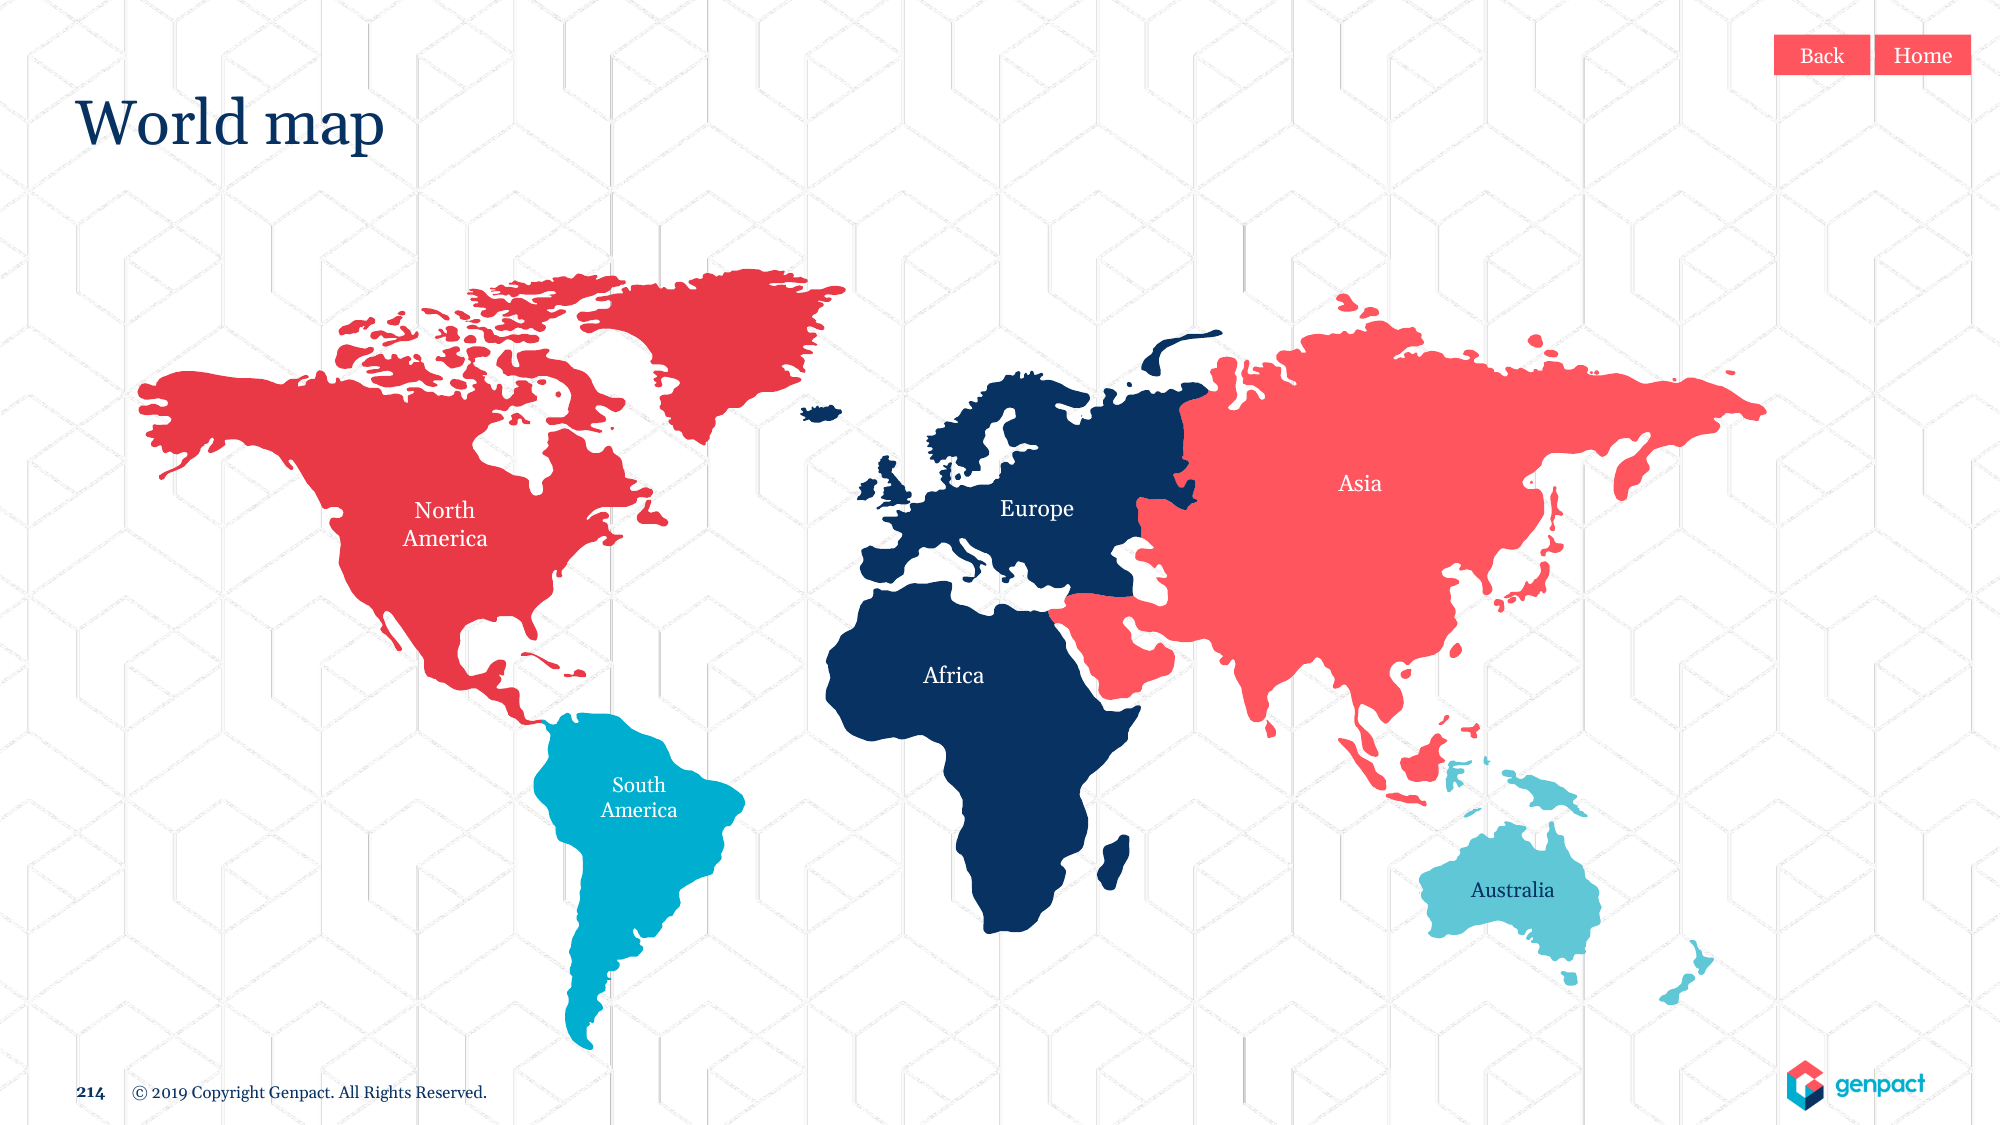

Back
Home
# World map

Asia
Europe
North
America
Africa
South
America
Australia